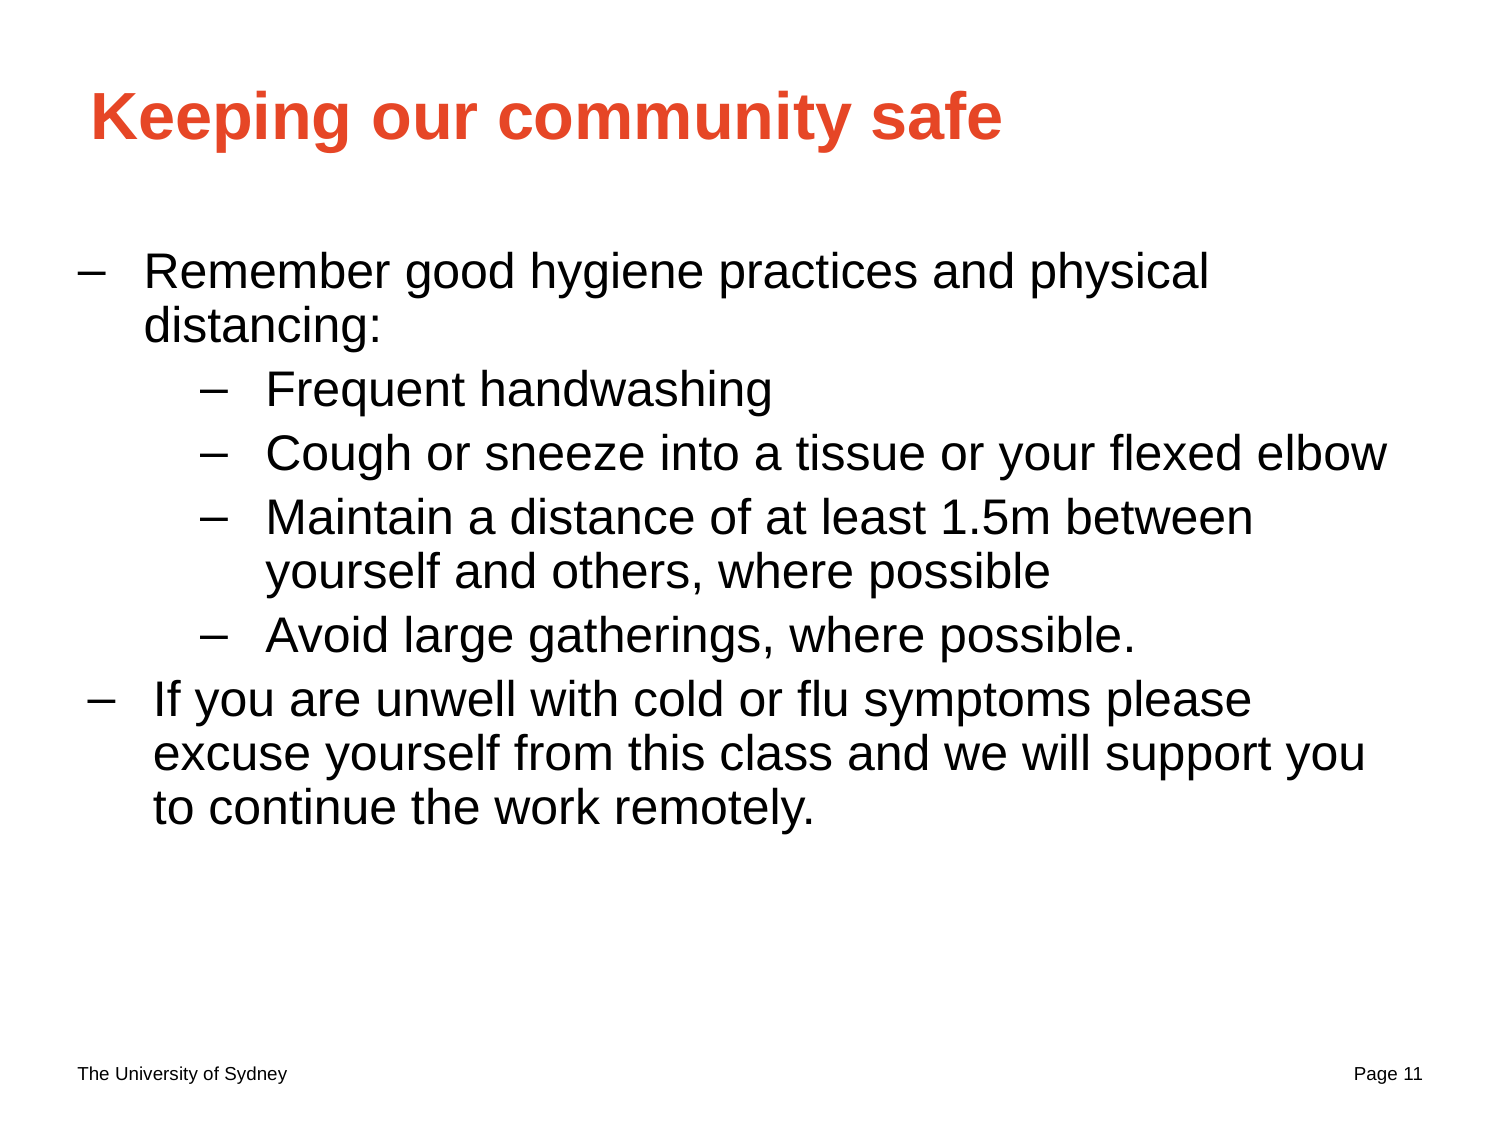

# Keeping our community safe
Remember good hygiene practices and physical distancing:
Frequent handwashing
Cough or sneeze into a tissue or your flexed elbow
Maintain a distance of at least 1.5m between yourself and others, where possible
Avoid large gatherings, where possible.
If you are unwell with cold or flu symptoms please excuse yourself from this class and we will support you to continue the work remotely.